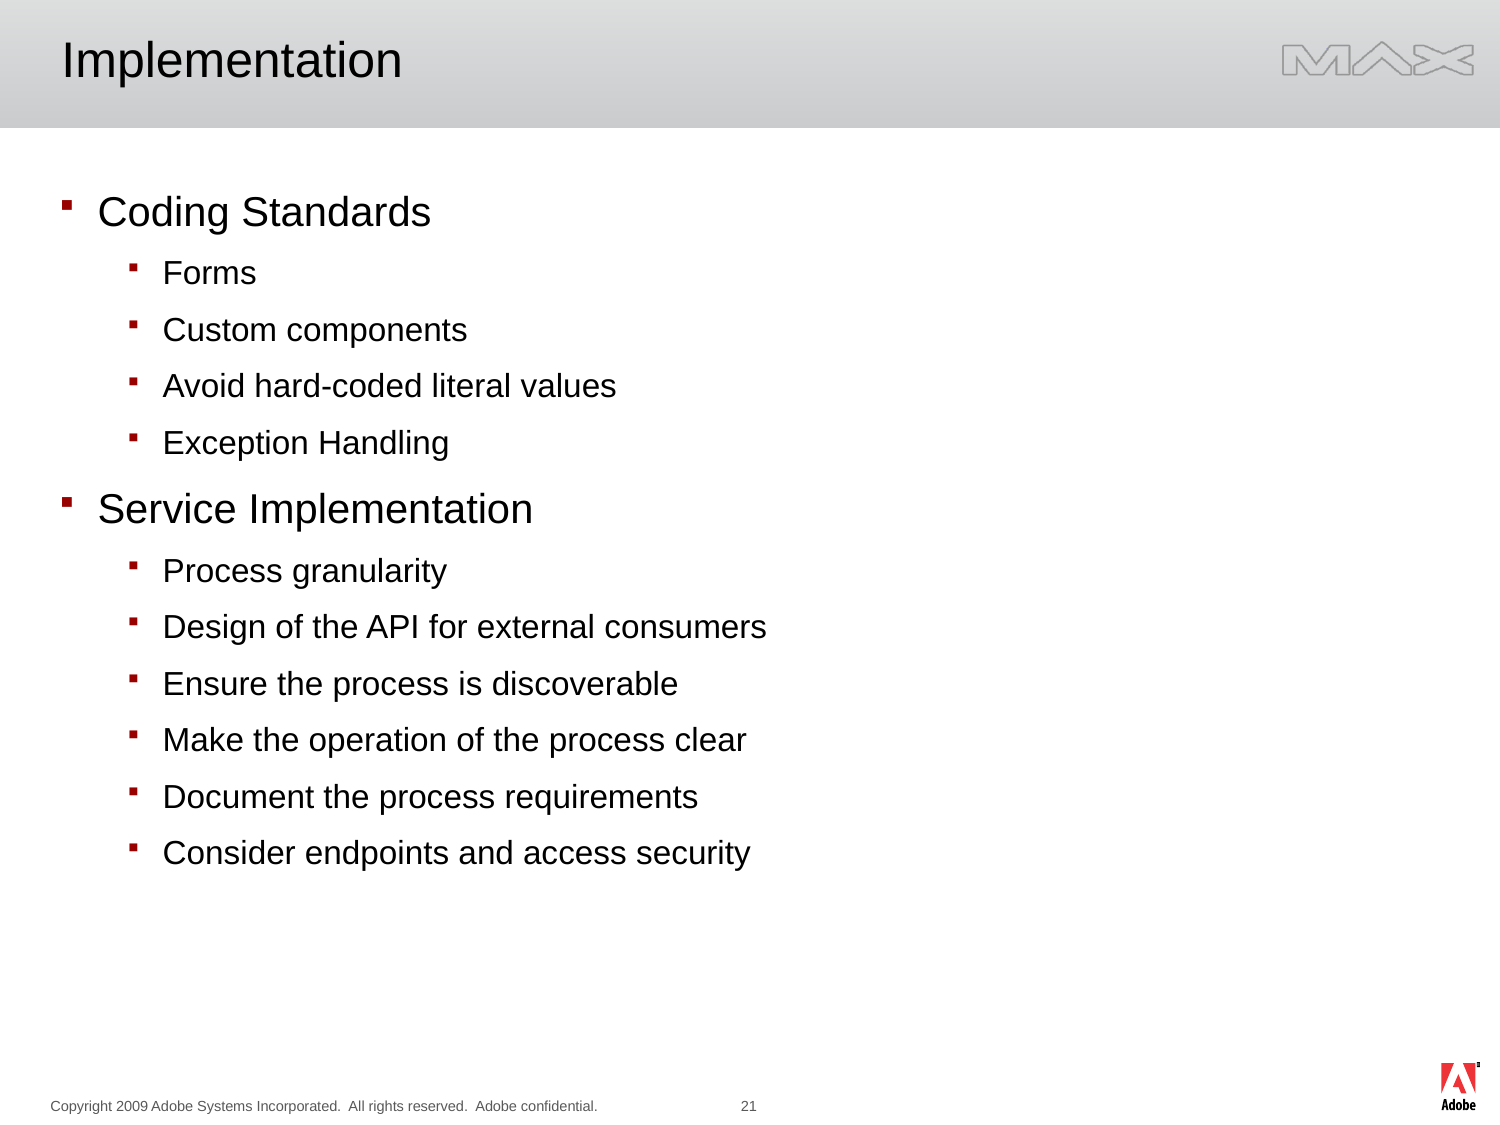

# Implementation
Coding Standards
Forms
Custom components
Avoid hard-coded literal values
Exception Handling
Service Implementation
Process granularity
Design of the API for external consumers
Ensure the process is discoverable
Make the operation of the process clear
Document the process requirements
Consider endpoints and access security